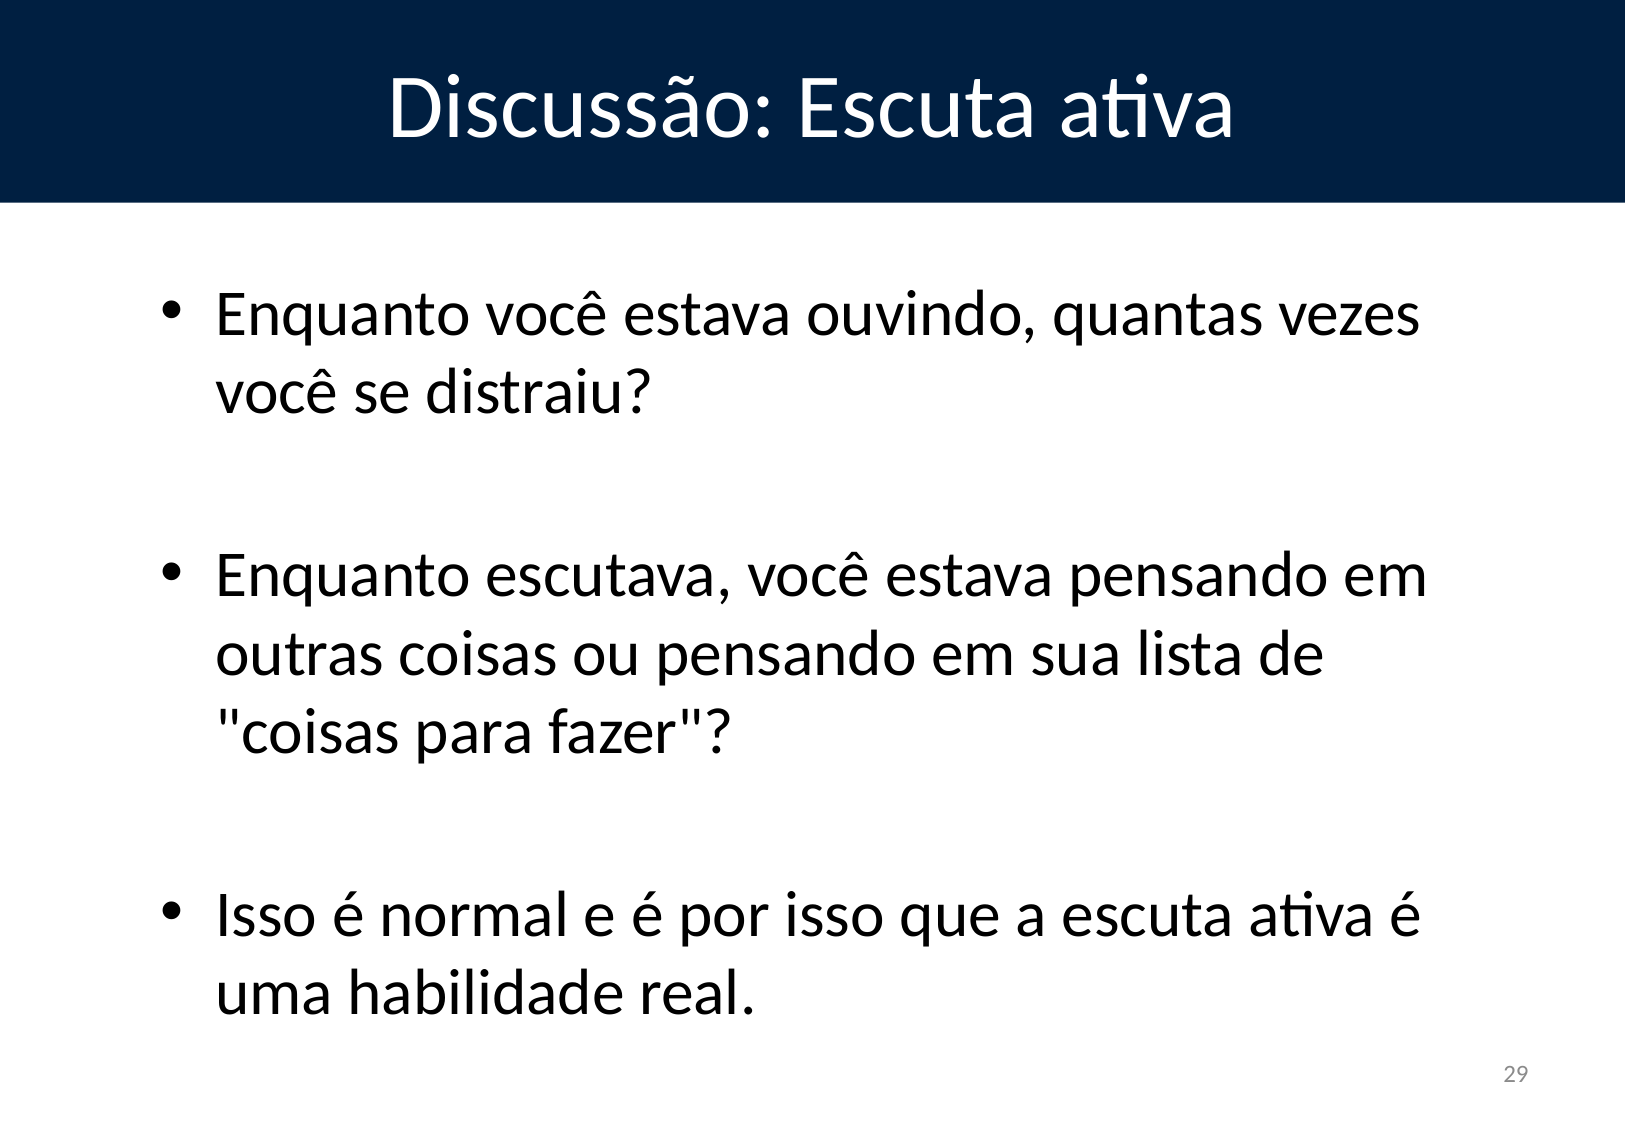

# Discussão: Escuta ativa
Enquanto você estava ouvindo, quantas vezes você se distraiu?

Enquanto escutava, você estava pensando em outras coisas ou pensando em sua lista de "coisas para fazer"?

Isso é normal e é por isso que a escuta ativa é uma habilidade real.
29